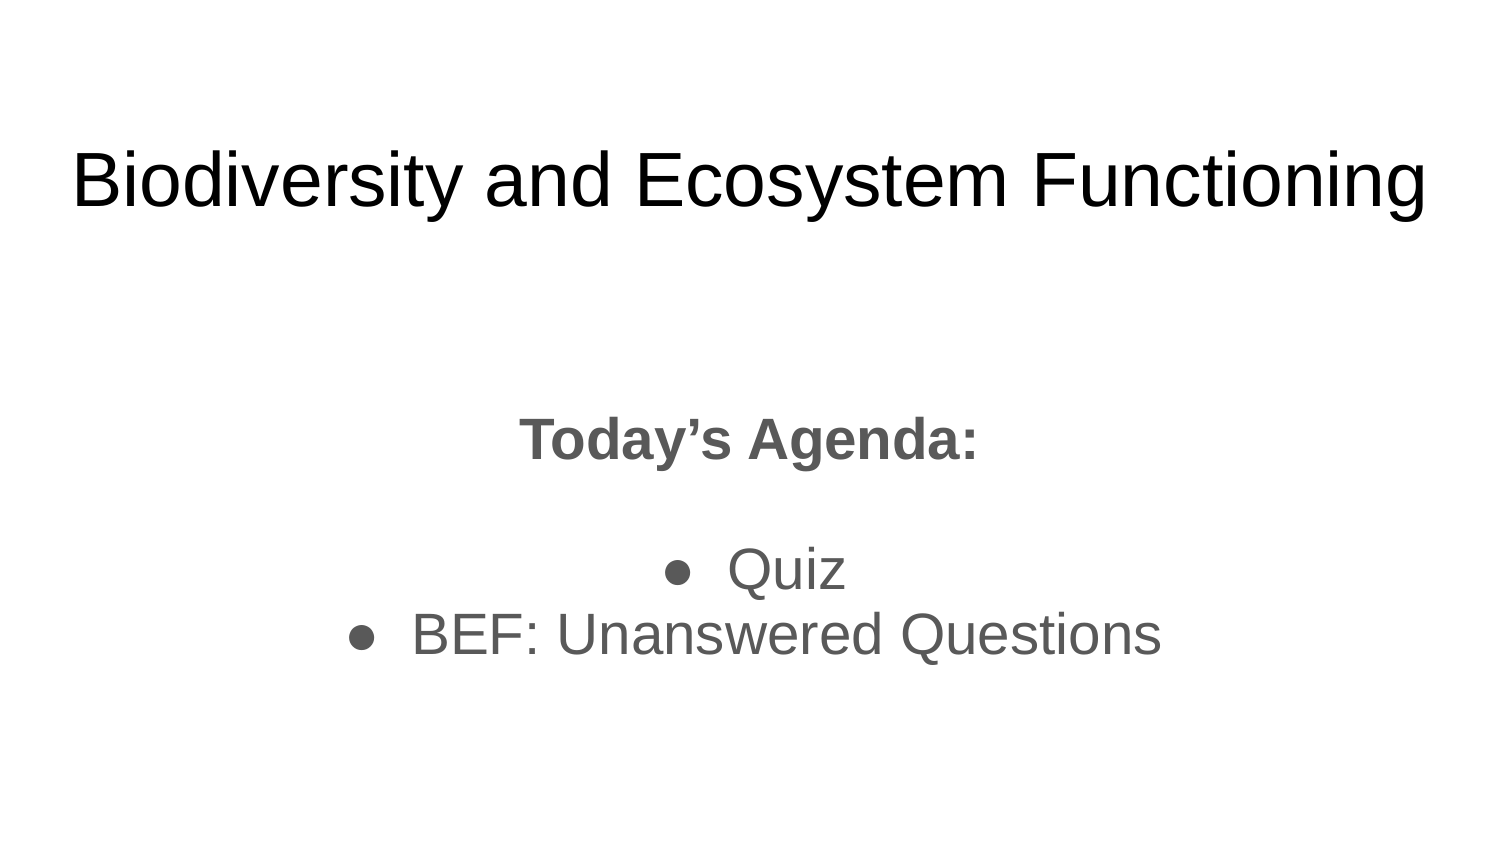

# Biodiversity and Ecosystem Functioning
Today’s Agenda:

Quiz
BEF: Unanswered Questions